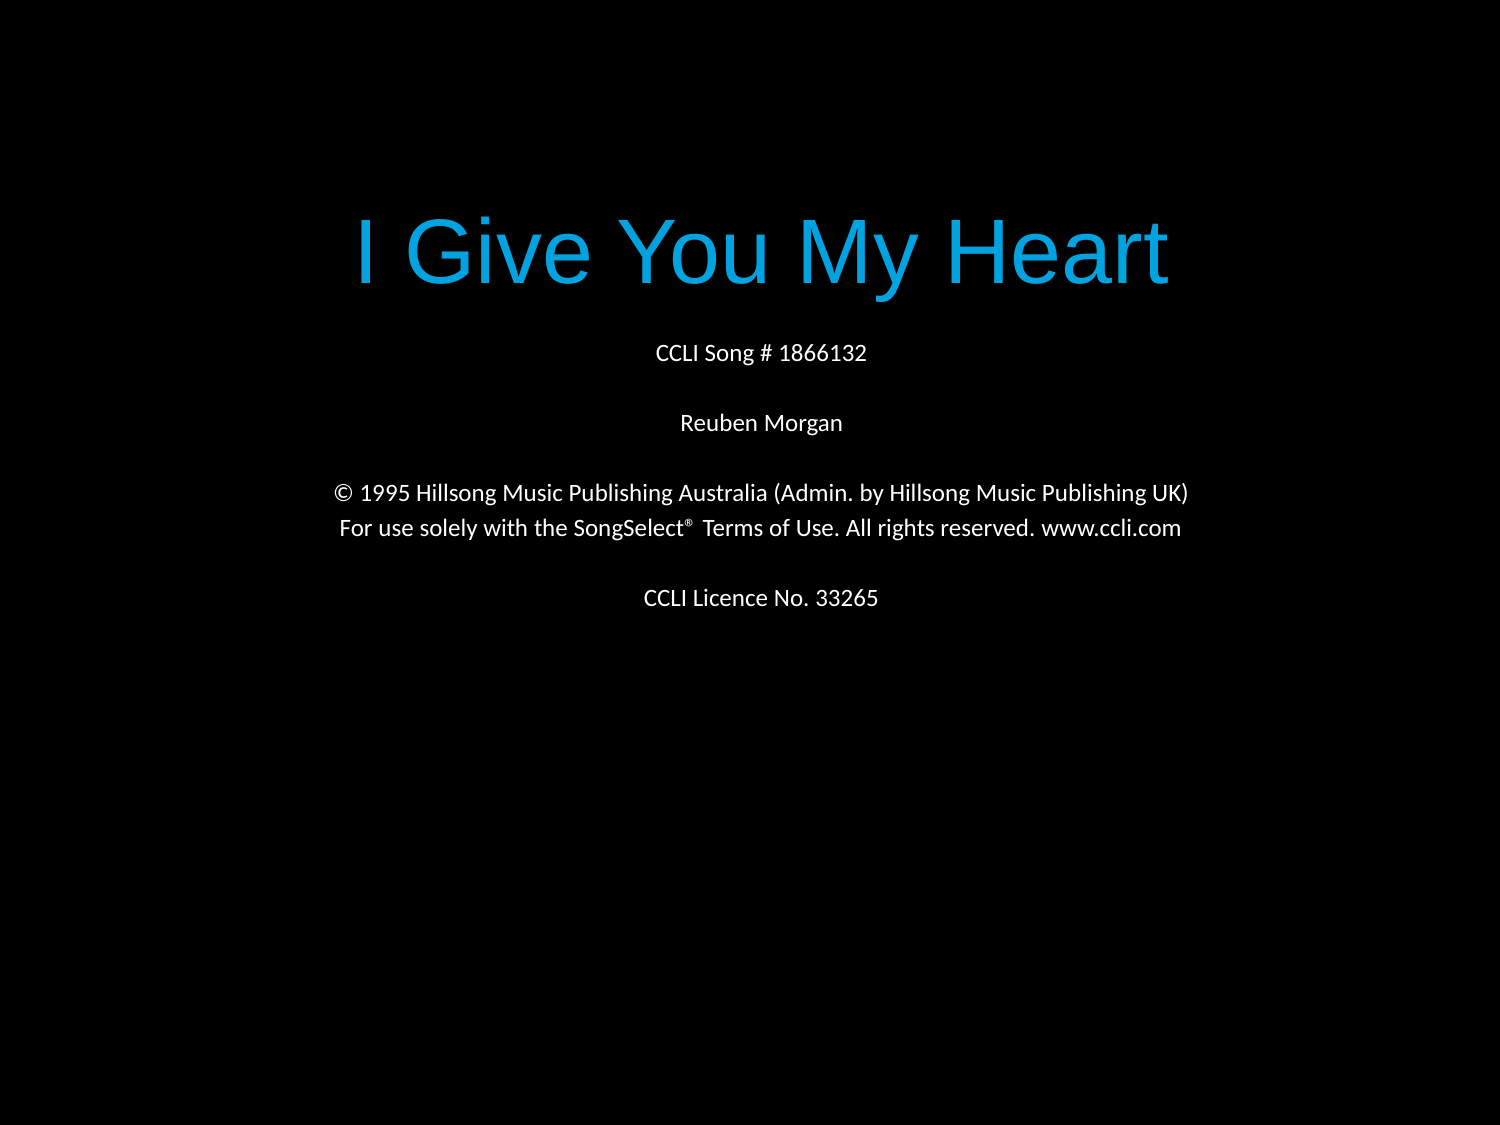

I Give You My Heart
CCLI Song # 1866132

Reuben Morgan

© 1995 Hillsong Music Publishing Australia (Admin. by Hillsong Music Publishing UK)
For use solely with the SongSelect® Terms of Use. All rights reserved. www.ccli.com

CCLI Licence No. 33265